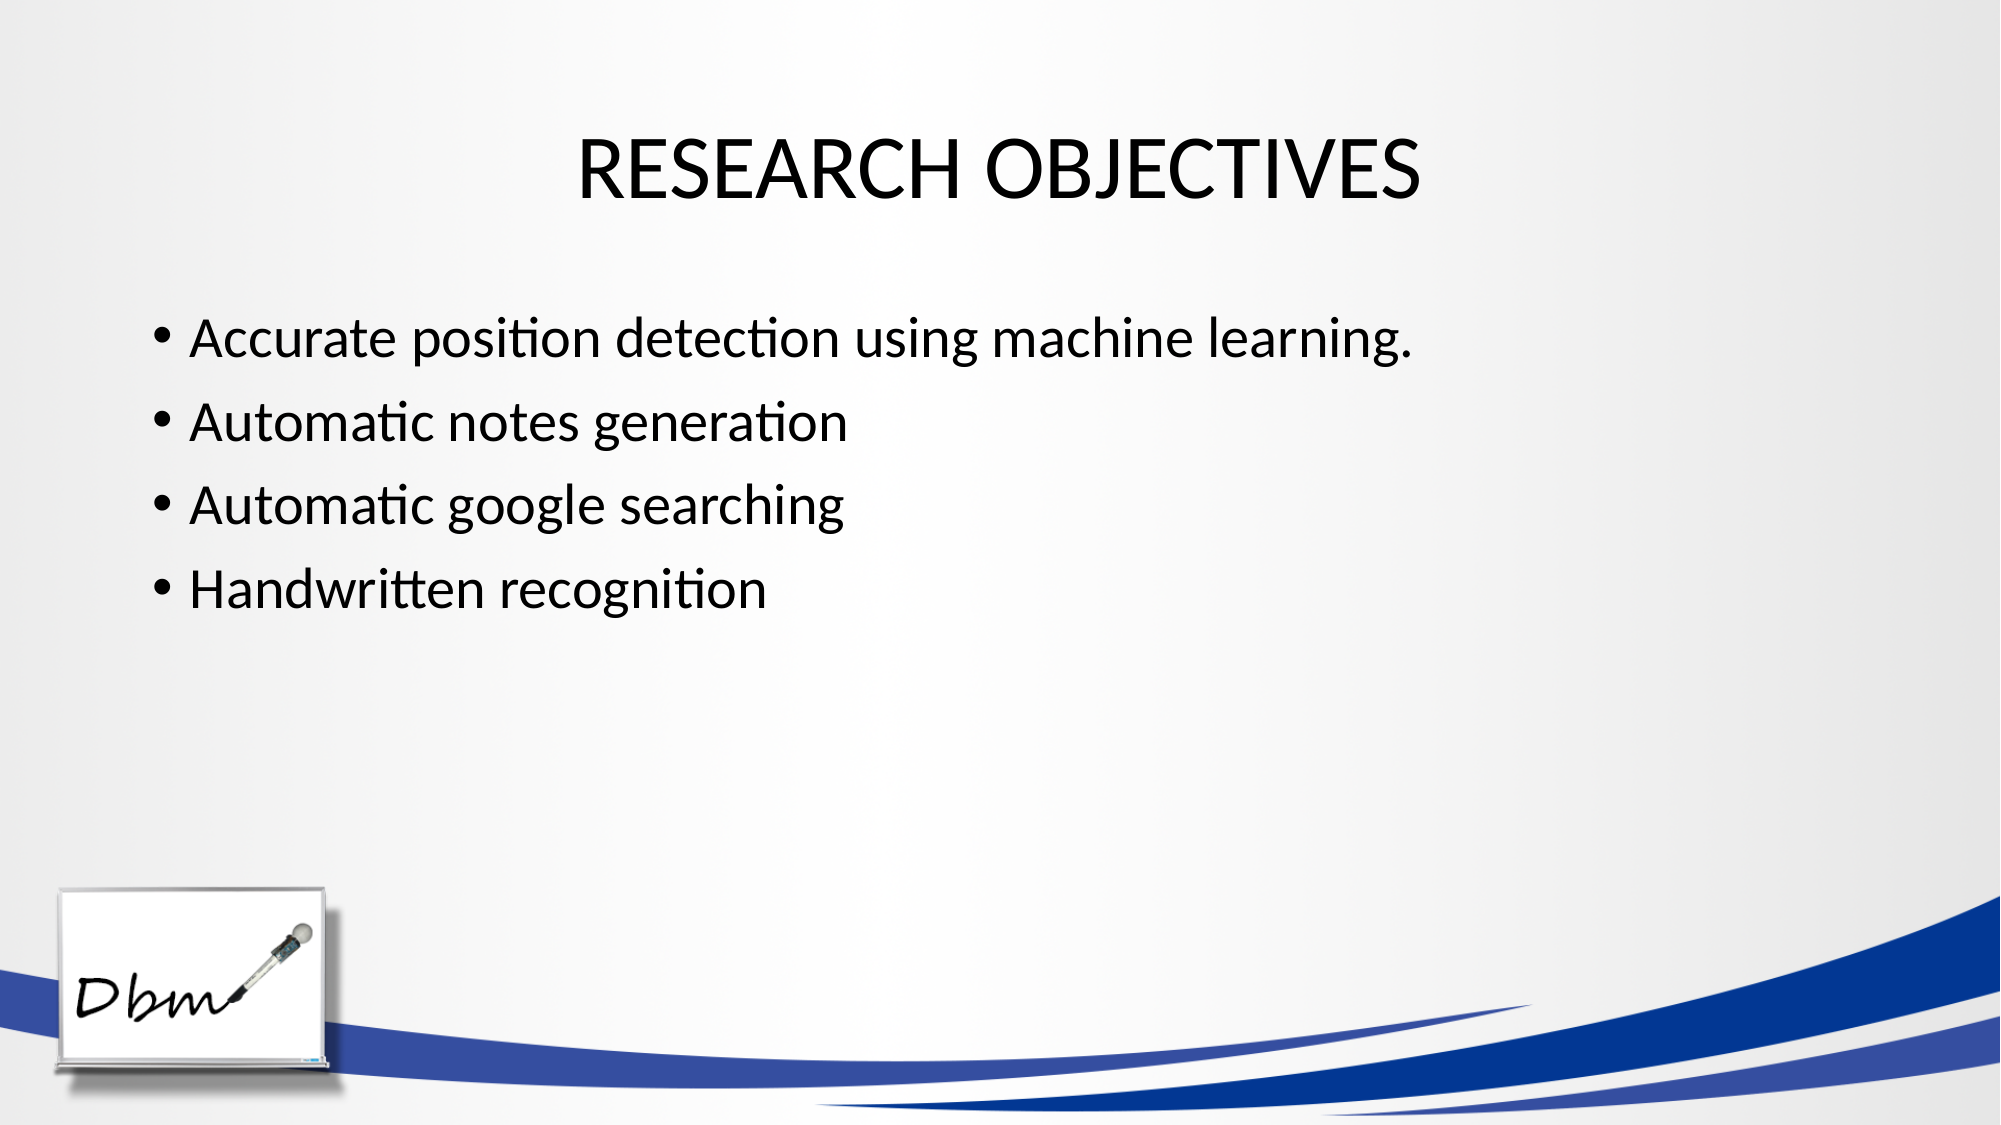

# RESEARCH OBJECTIVES
Accurate position detection using machine learning.
Automatic notes generation
Automatic google searching
Handwritten recognition